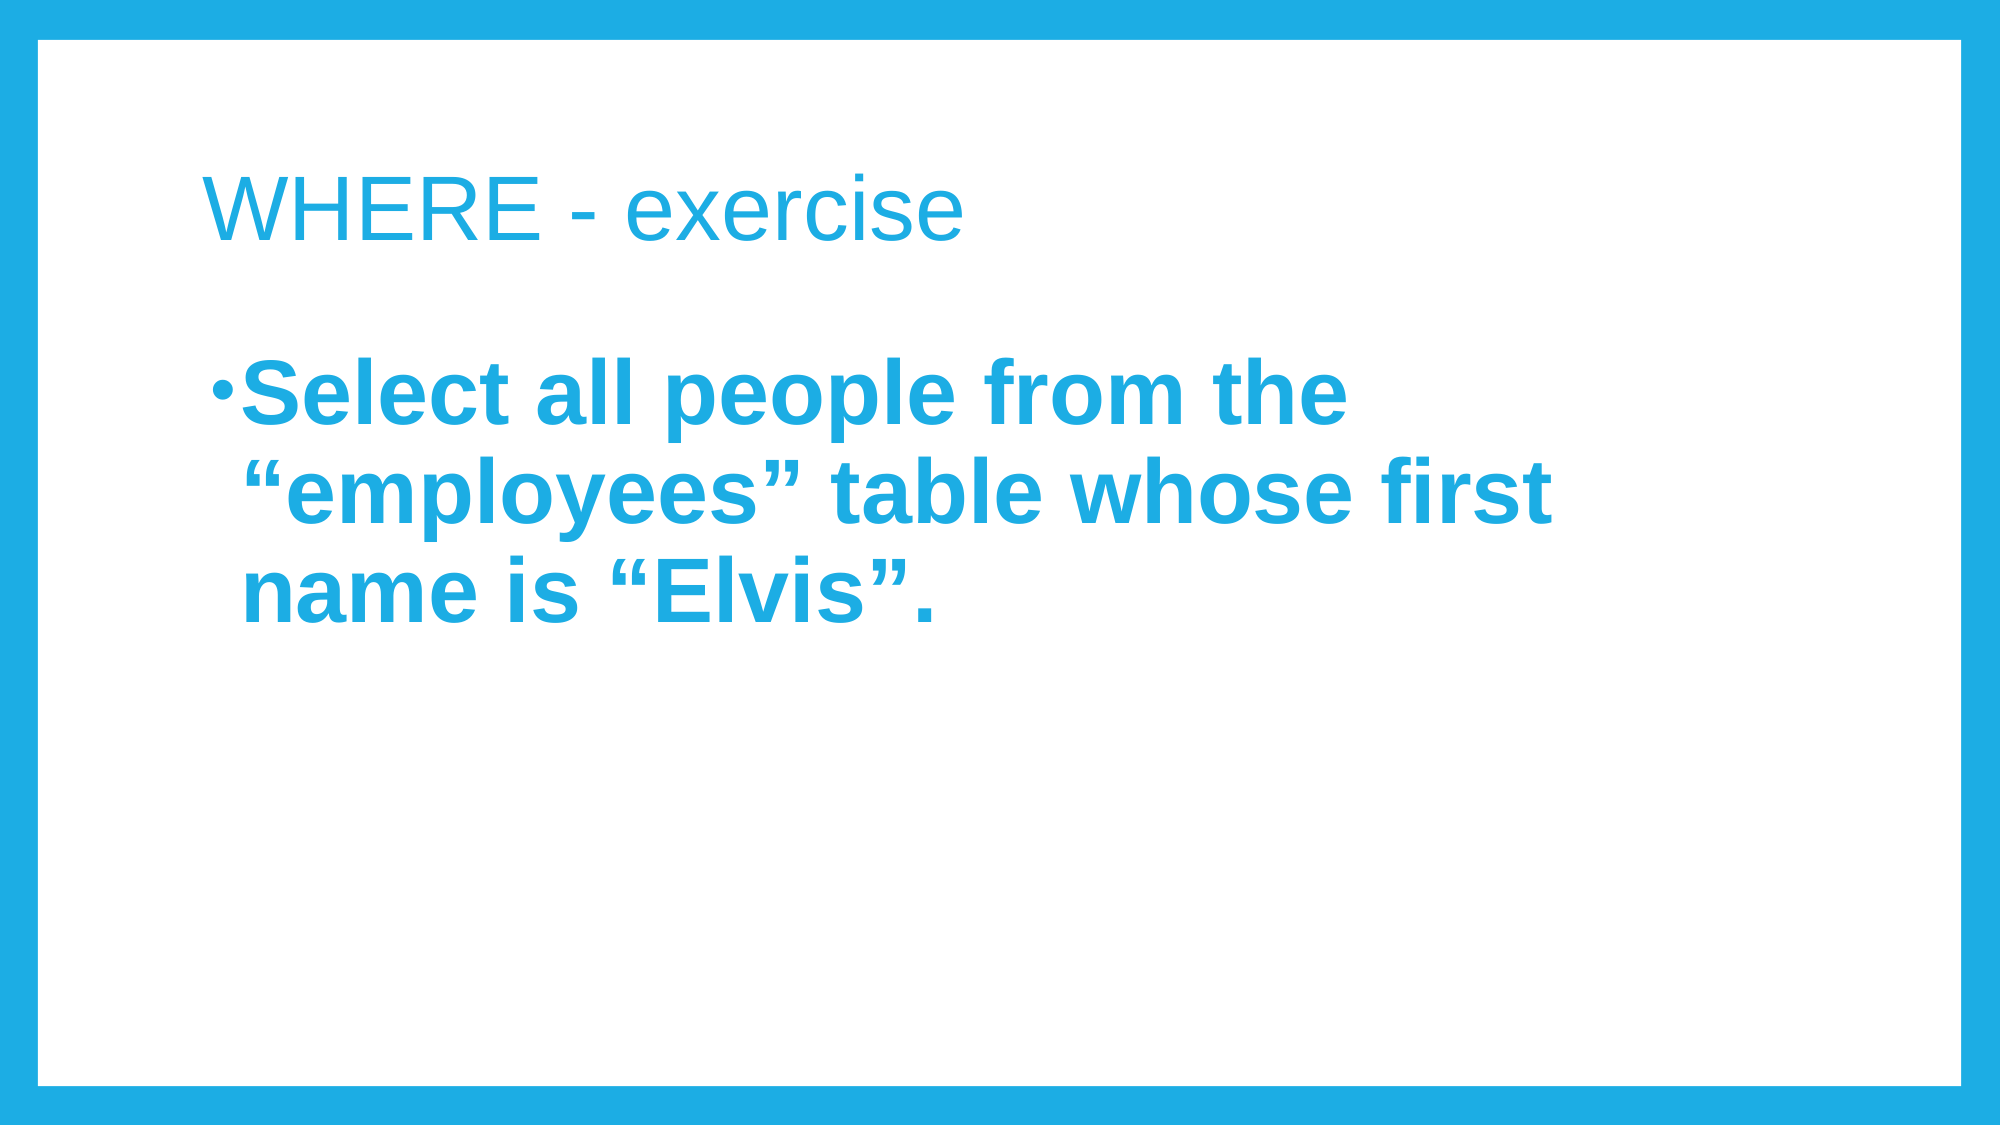

# WHERE - exercise
Select all people from the “employees” table whose first name is “Elvis”.